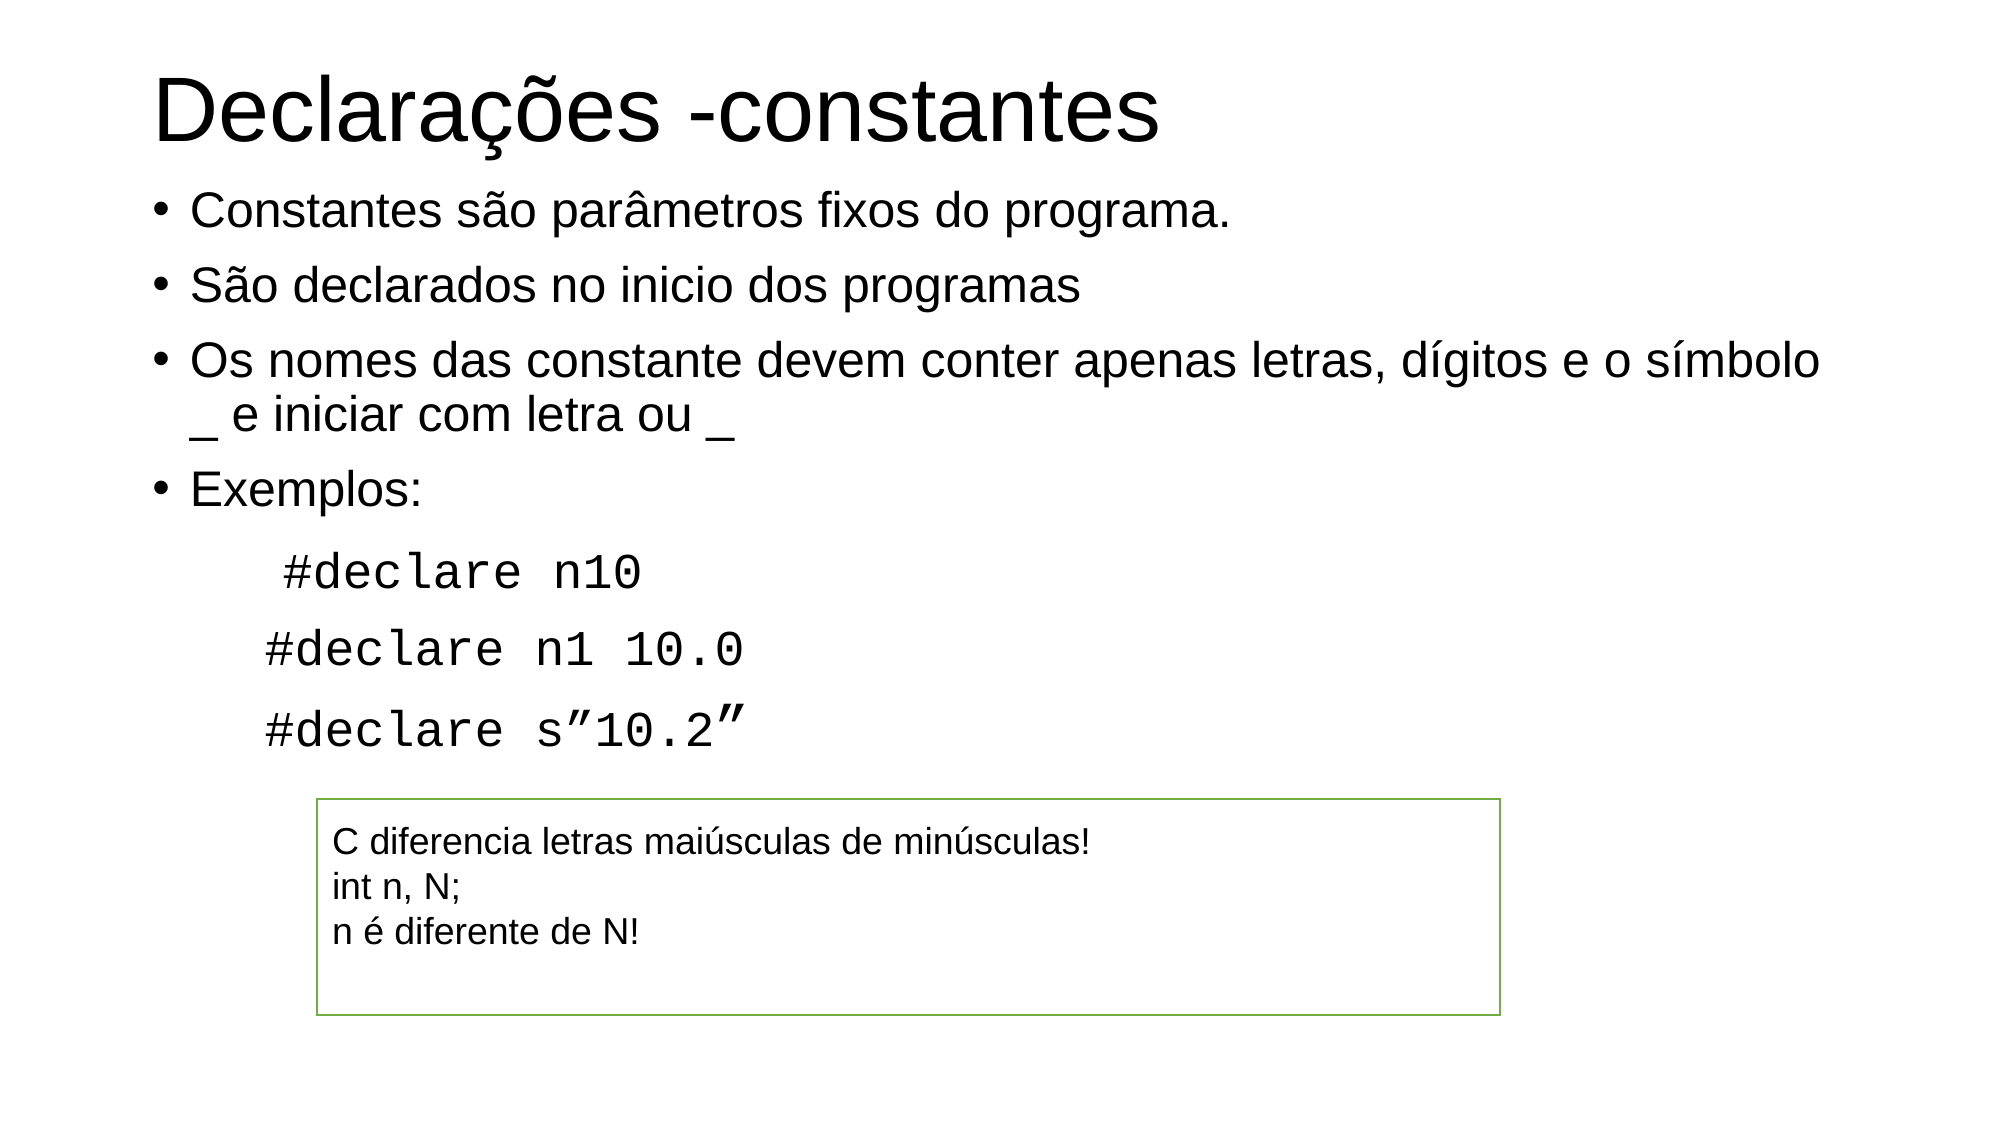

# Declarações -constantes
Constantes são parâmetros fixos do programa.
São declarados no inicio dos programas
Os nomes das constante devem conter apenas letras, dígitos e o símbolo _ e iniciar com letra ou _
Exemplos:
        #declare n10
        #declare n1 10.0
        #declare s”10.2”

C diferencia letras maiúsculas de minúsculas!
int n, N;
n é diferente de N!